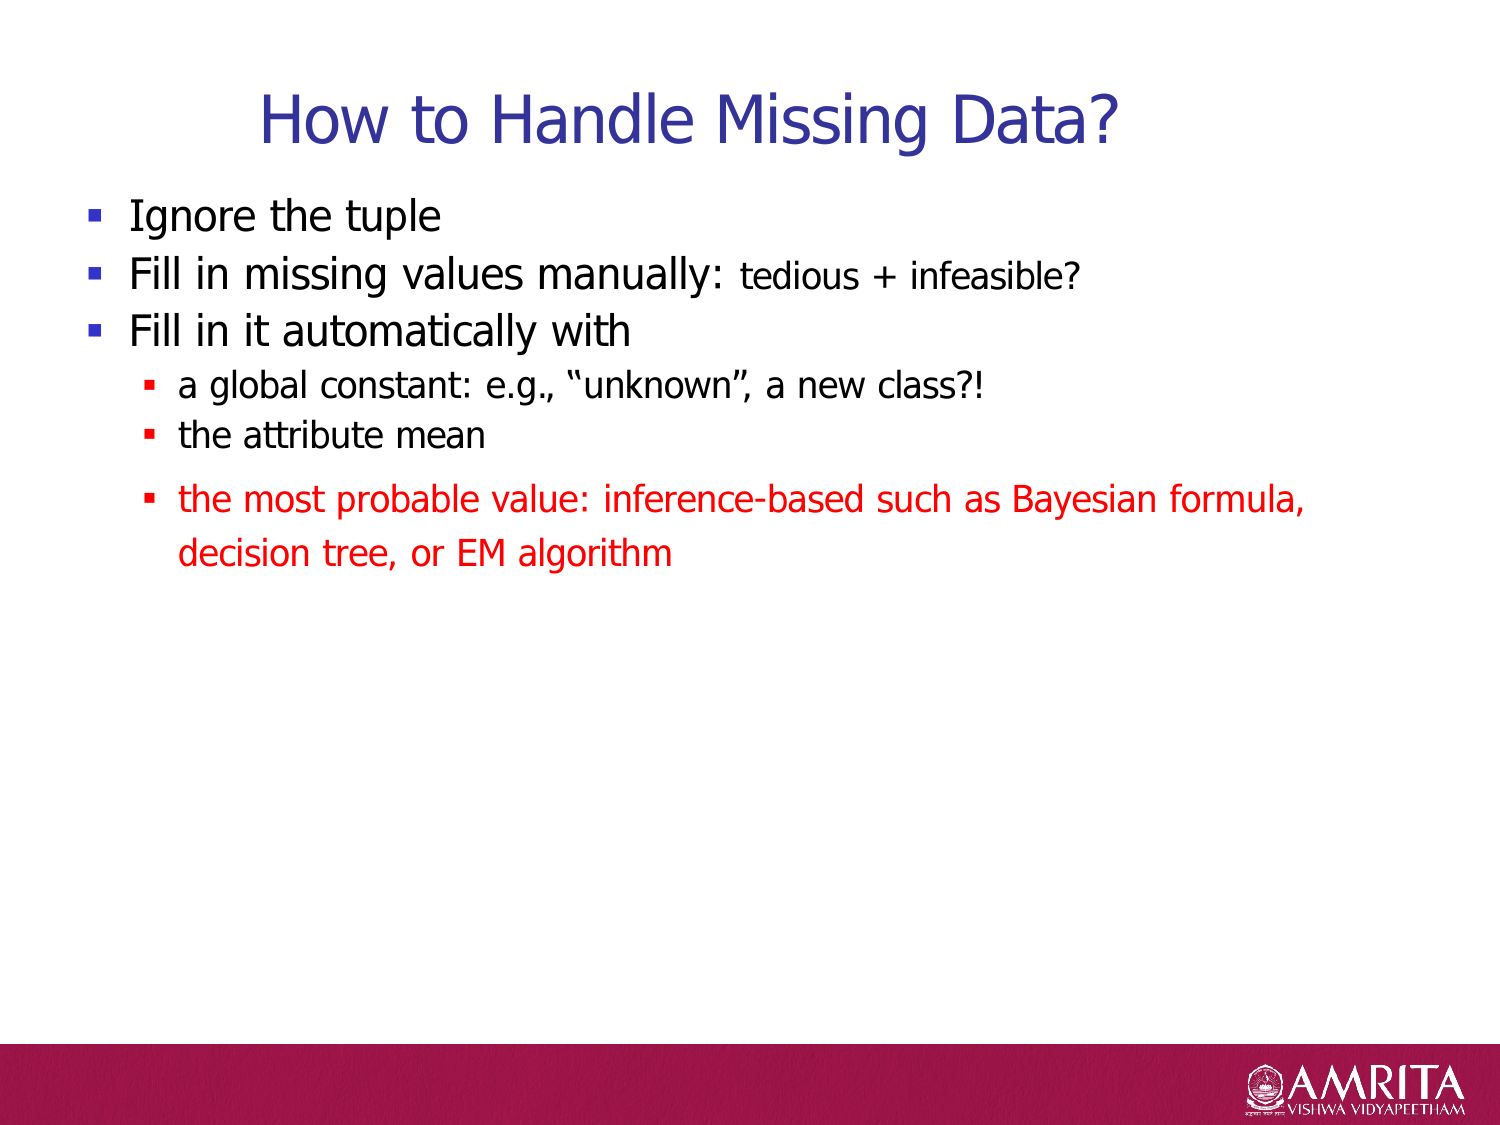

# How to Handle Missing Data?
Ignore the tuple
Fill in missing values manually: tedious + infeasible?
Fill in it automatically with
a global constant: e.g., “unknown”, a new class?!
the attribute mean
the most probable value: inference-based such as Bayesian formula, decision tree, or EM algorithm